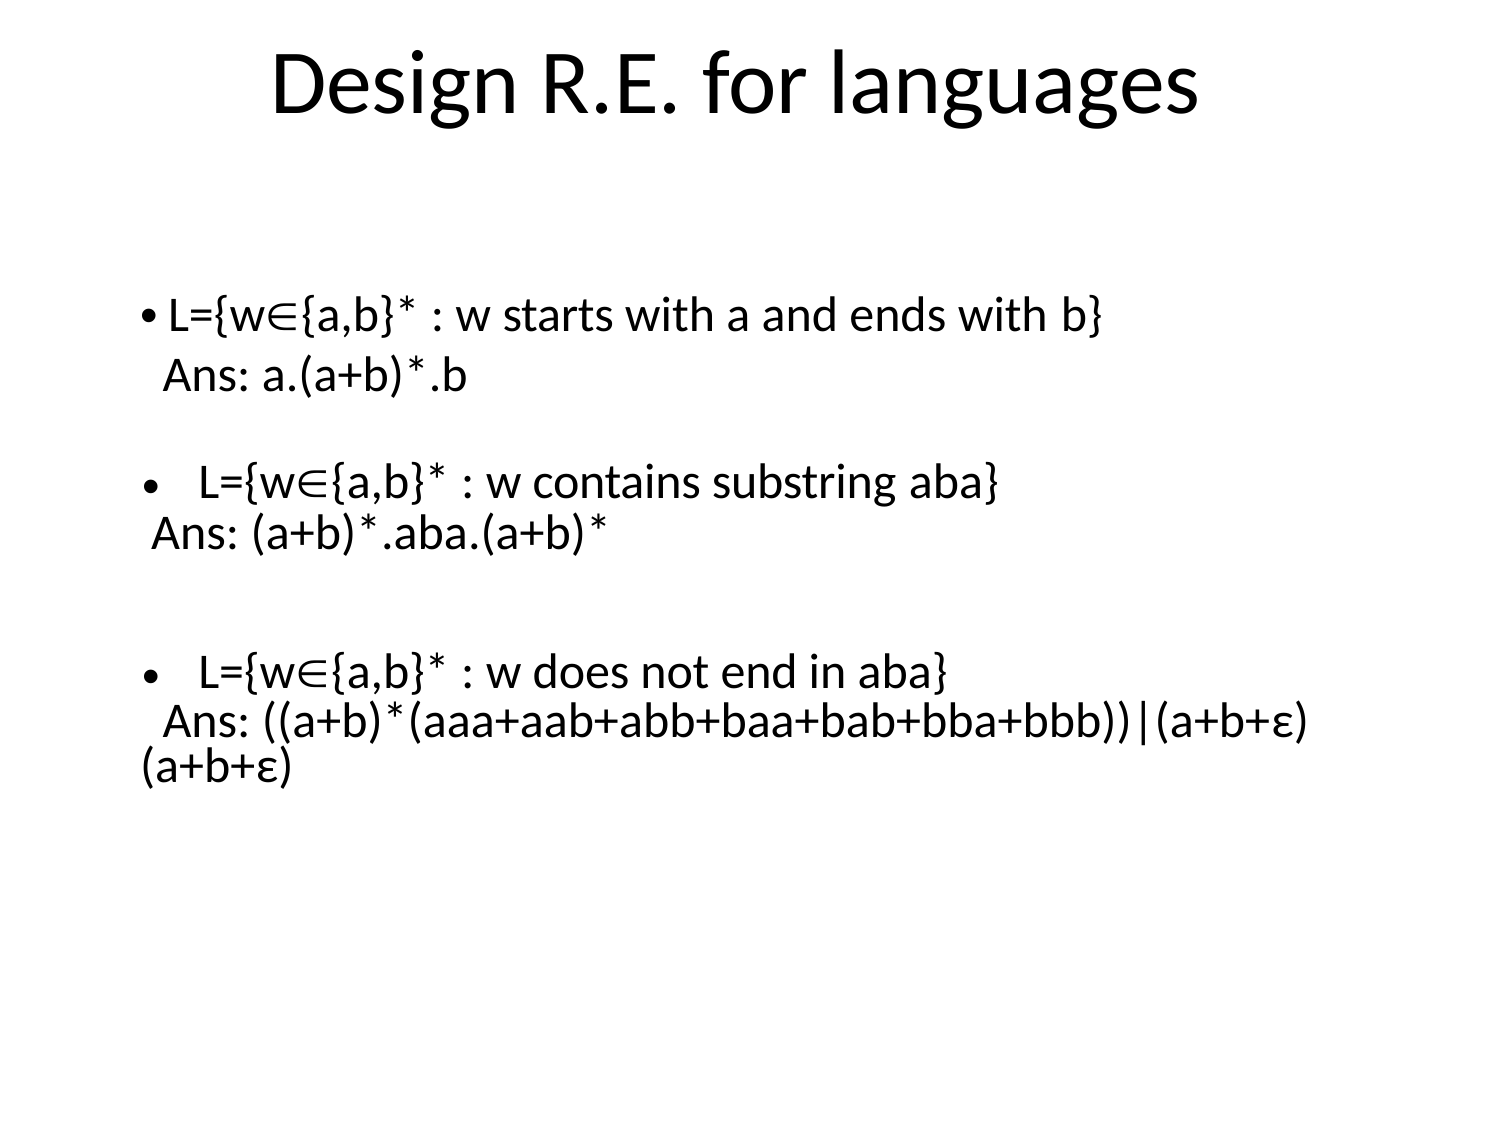

# Design R.E. for languages
L={w∈{a,b}* : w starts with a and ends with b}
  Ans: a.(a+b)*.b

L={w∈{a,b}* : w contains substring aba}
 Ans: (a+b)*.aba.(a+b)*

L={w∈{a,b}* : w does not end in aba}
  Ans: ((a+b)*(aaa+aab+abb+baa+bab+bba+bbb))|(a+b+ε)(a+b+ε)